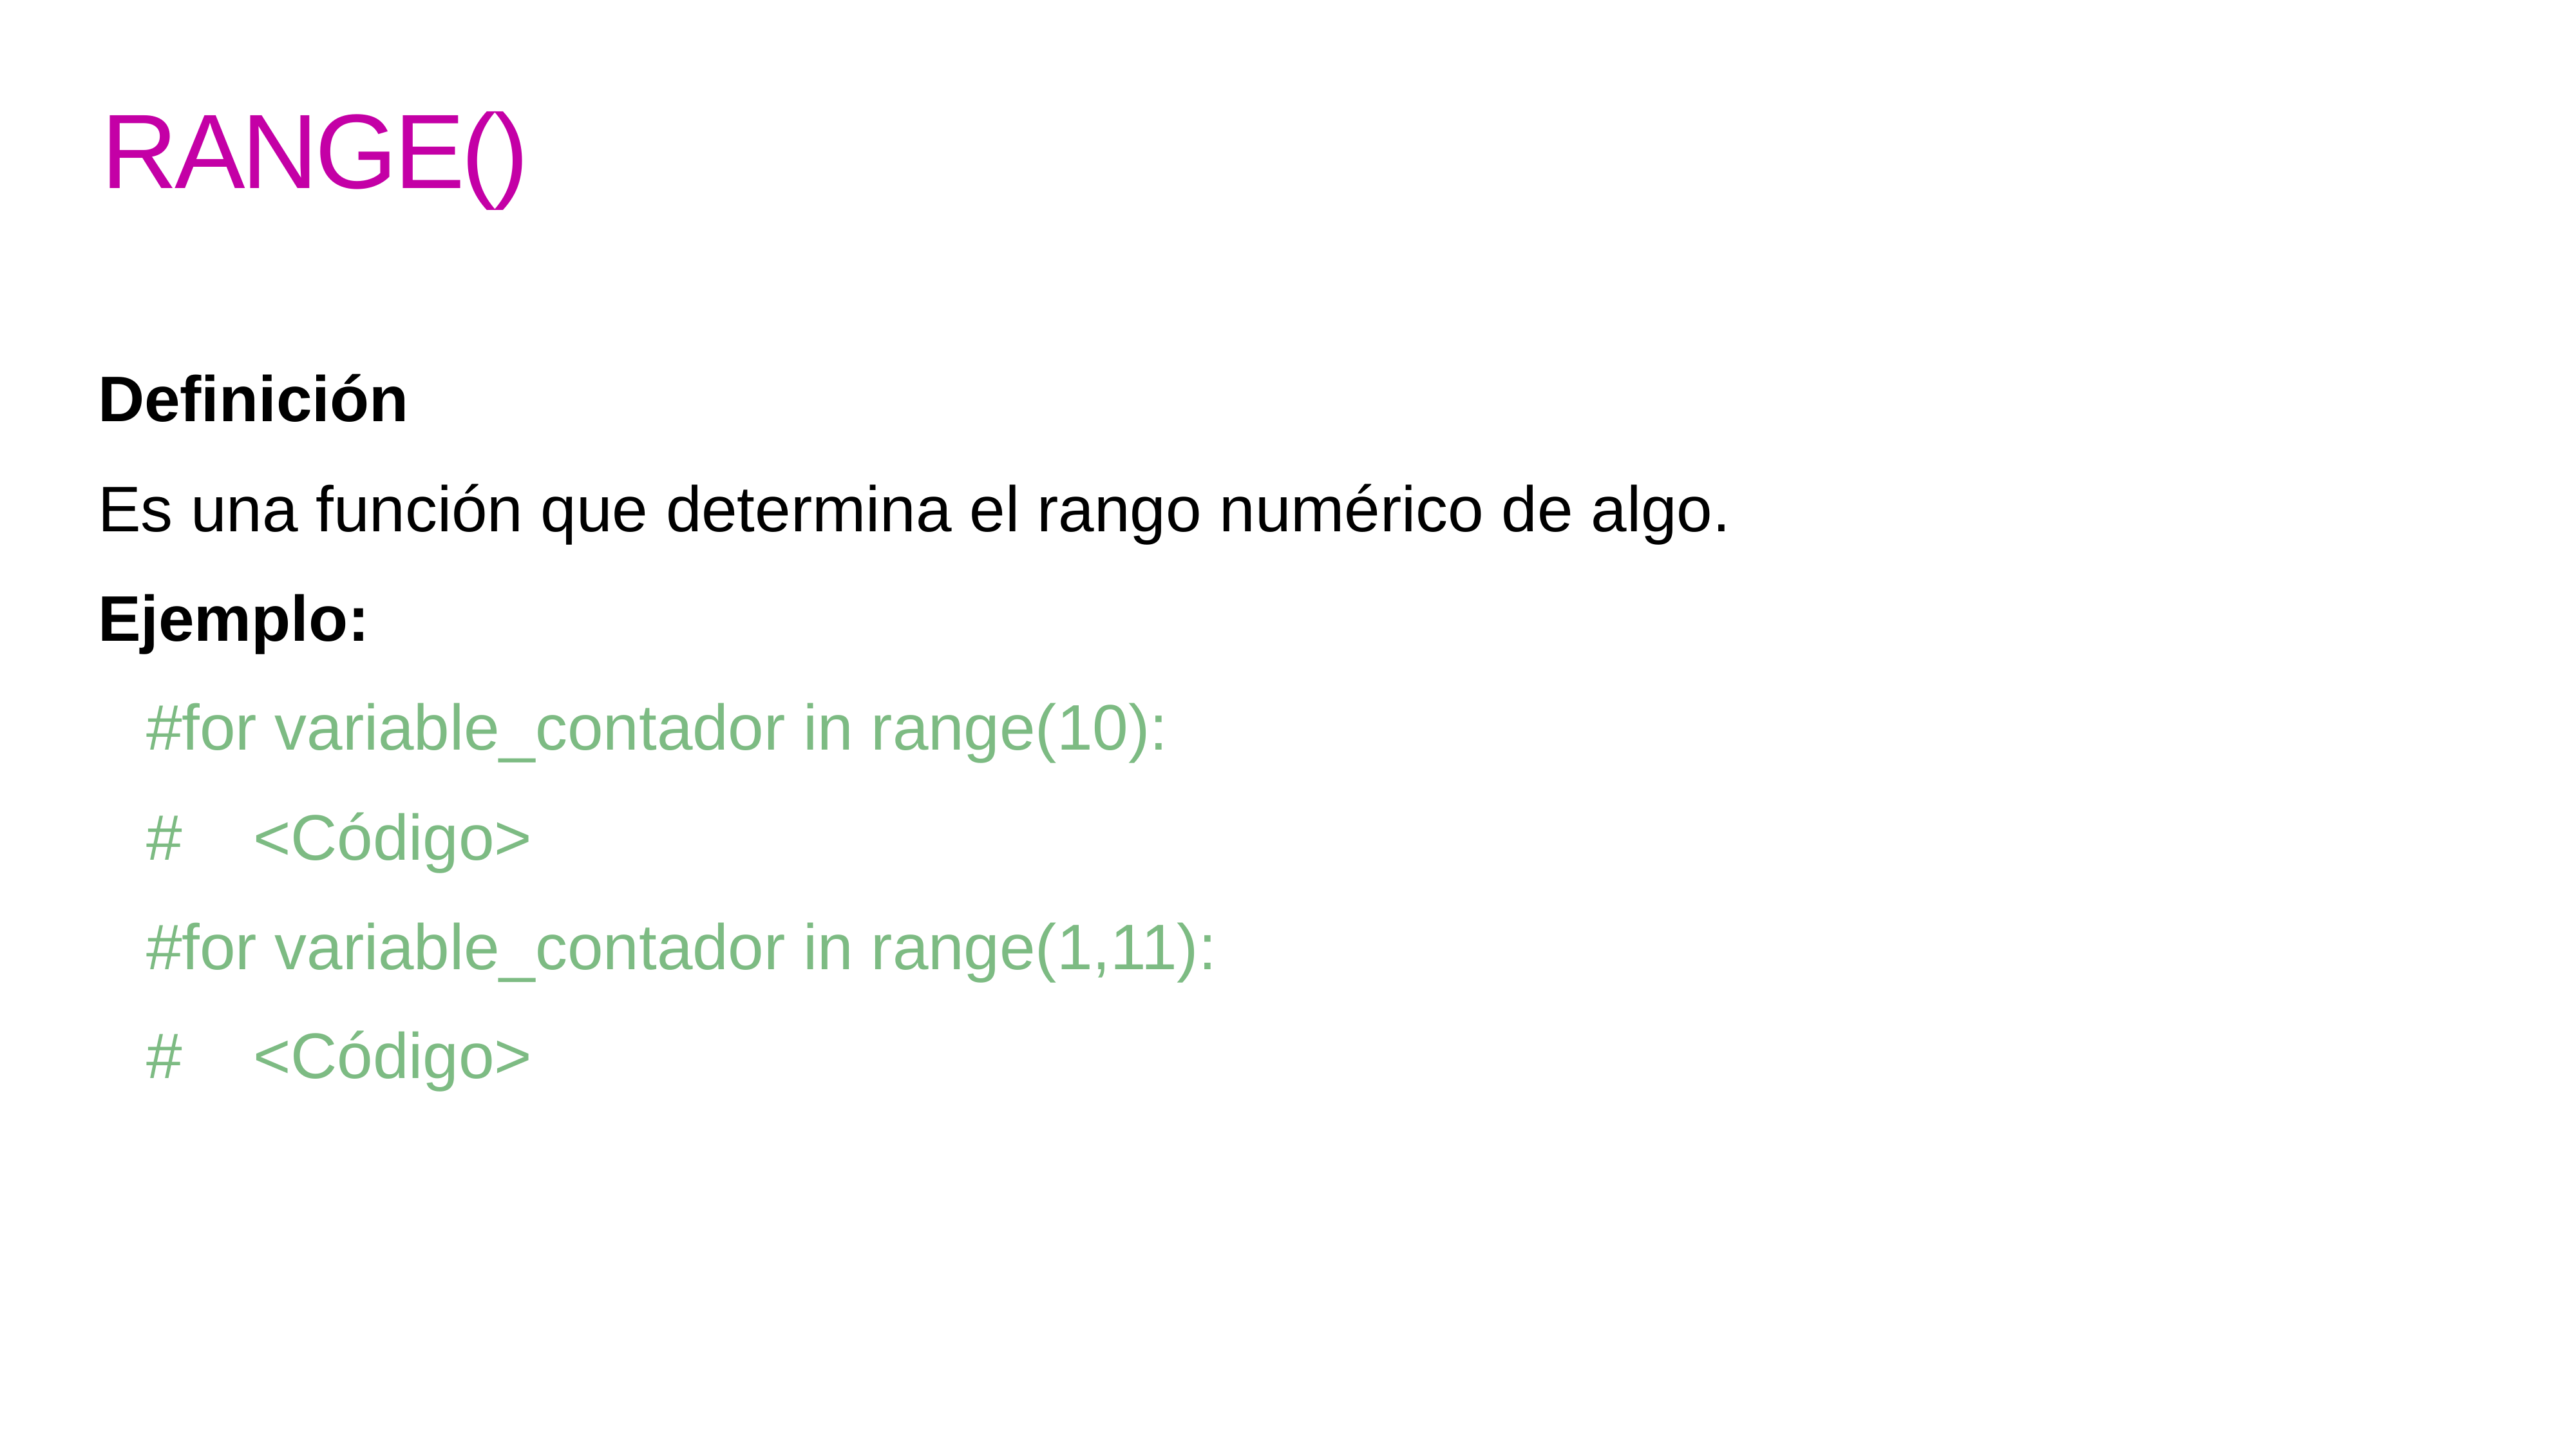

RANGE()
Definición
Es una función que determina el rango numérico de algo.
Ejemplo:
#for variable_contador in range(10):
#    <Código>
#for variable_contador in range(1,11):
#    <Código>